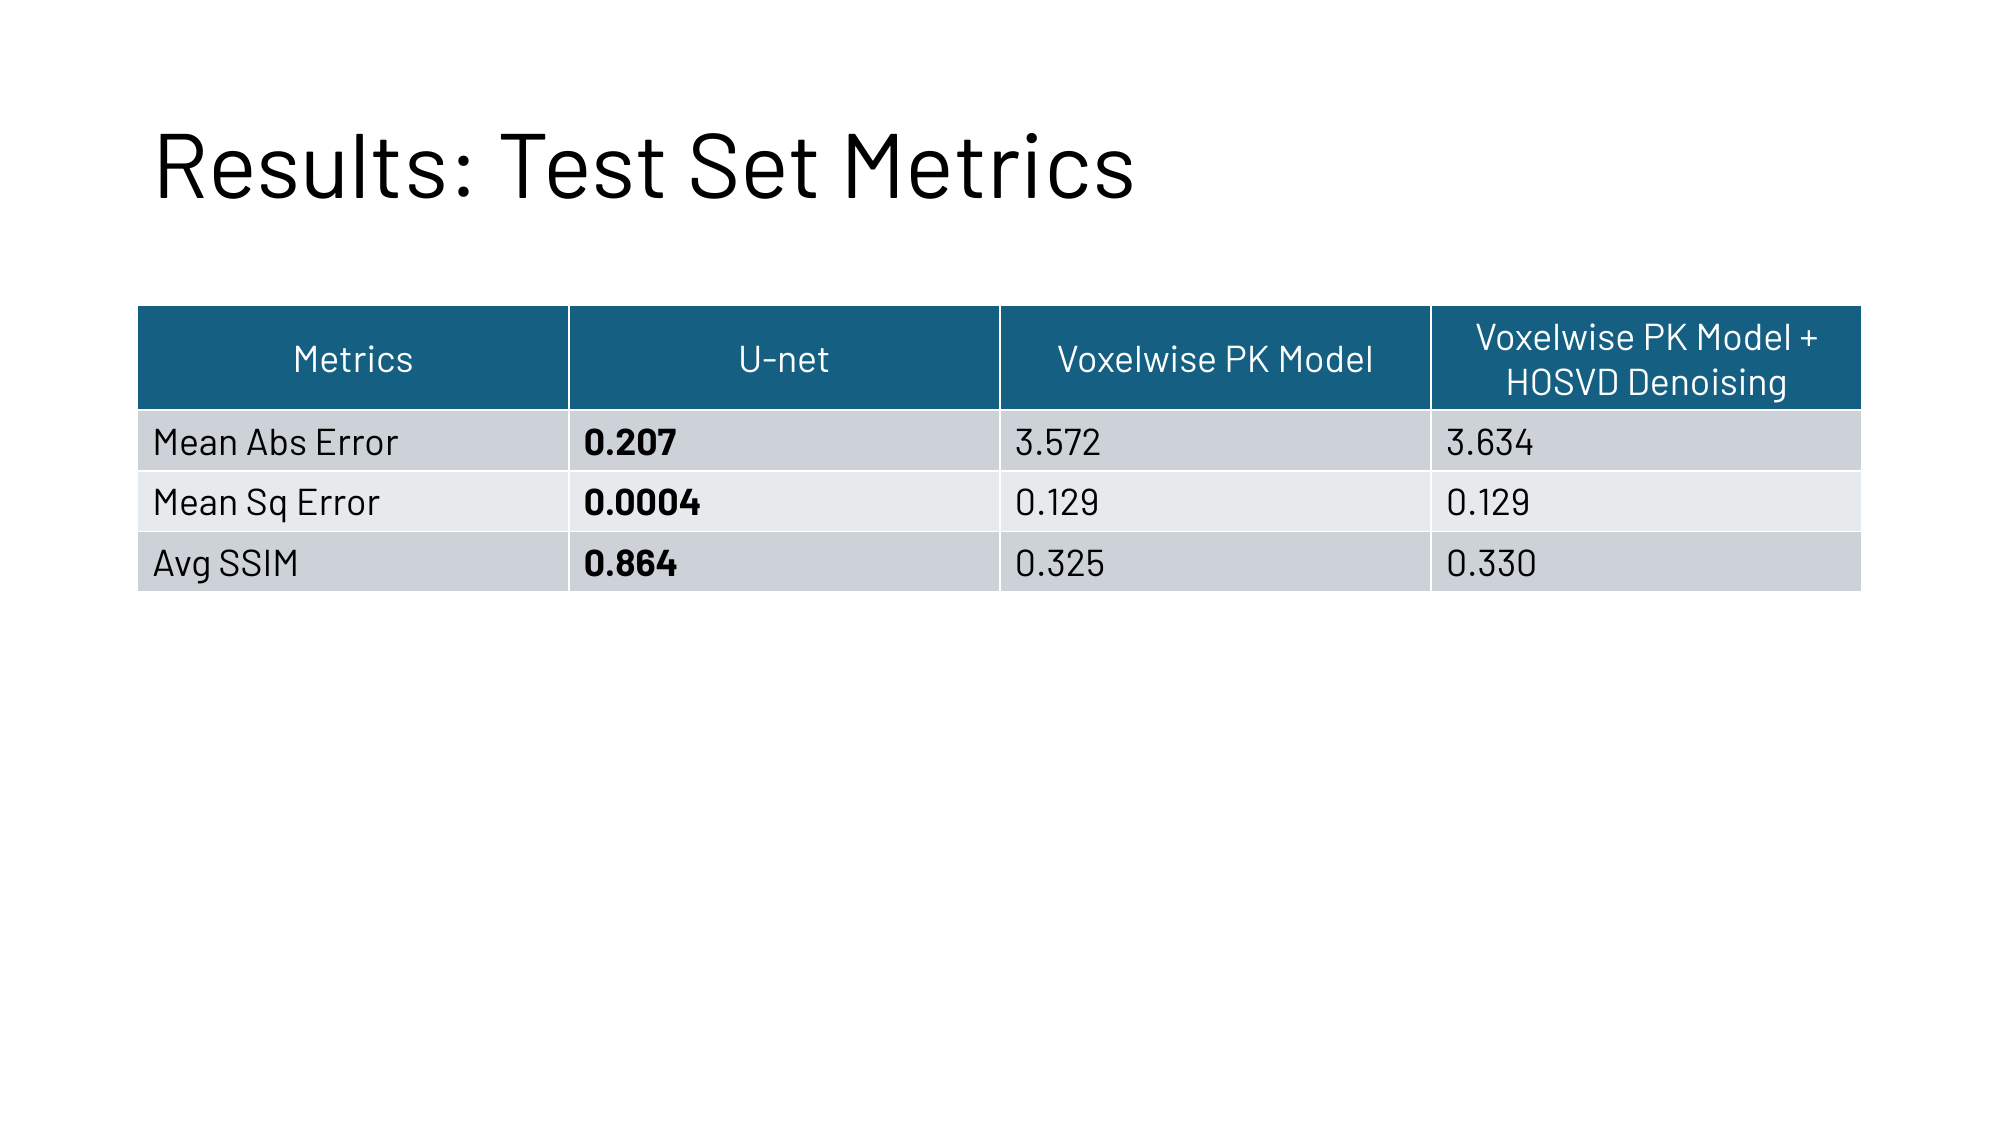

# Results: Test Set Metrics
| Metrics | U-net | Voxelwise PK Model | Voxelwise PK Model + HOSVD Denoising |
| --- | --- | --- | --- |
| Mean Abs Error | 0.207 | 3.572 | 3.634 |
| Mean Sq Error | 0.0004 | 0.129 | 0.129 |
| Avg SSIM | 0.864 | 0.325 | 0.330 |